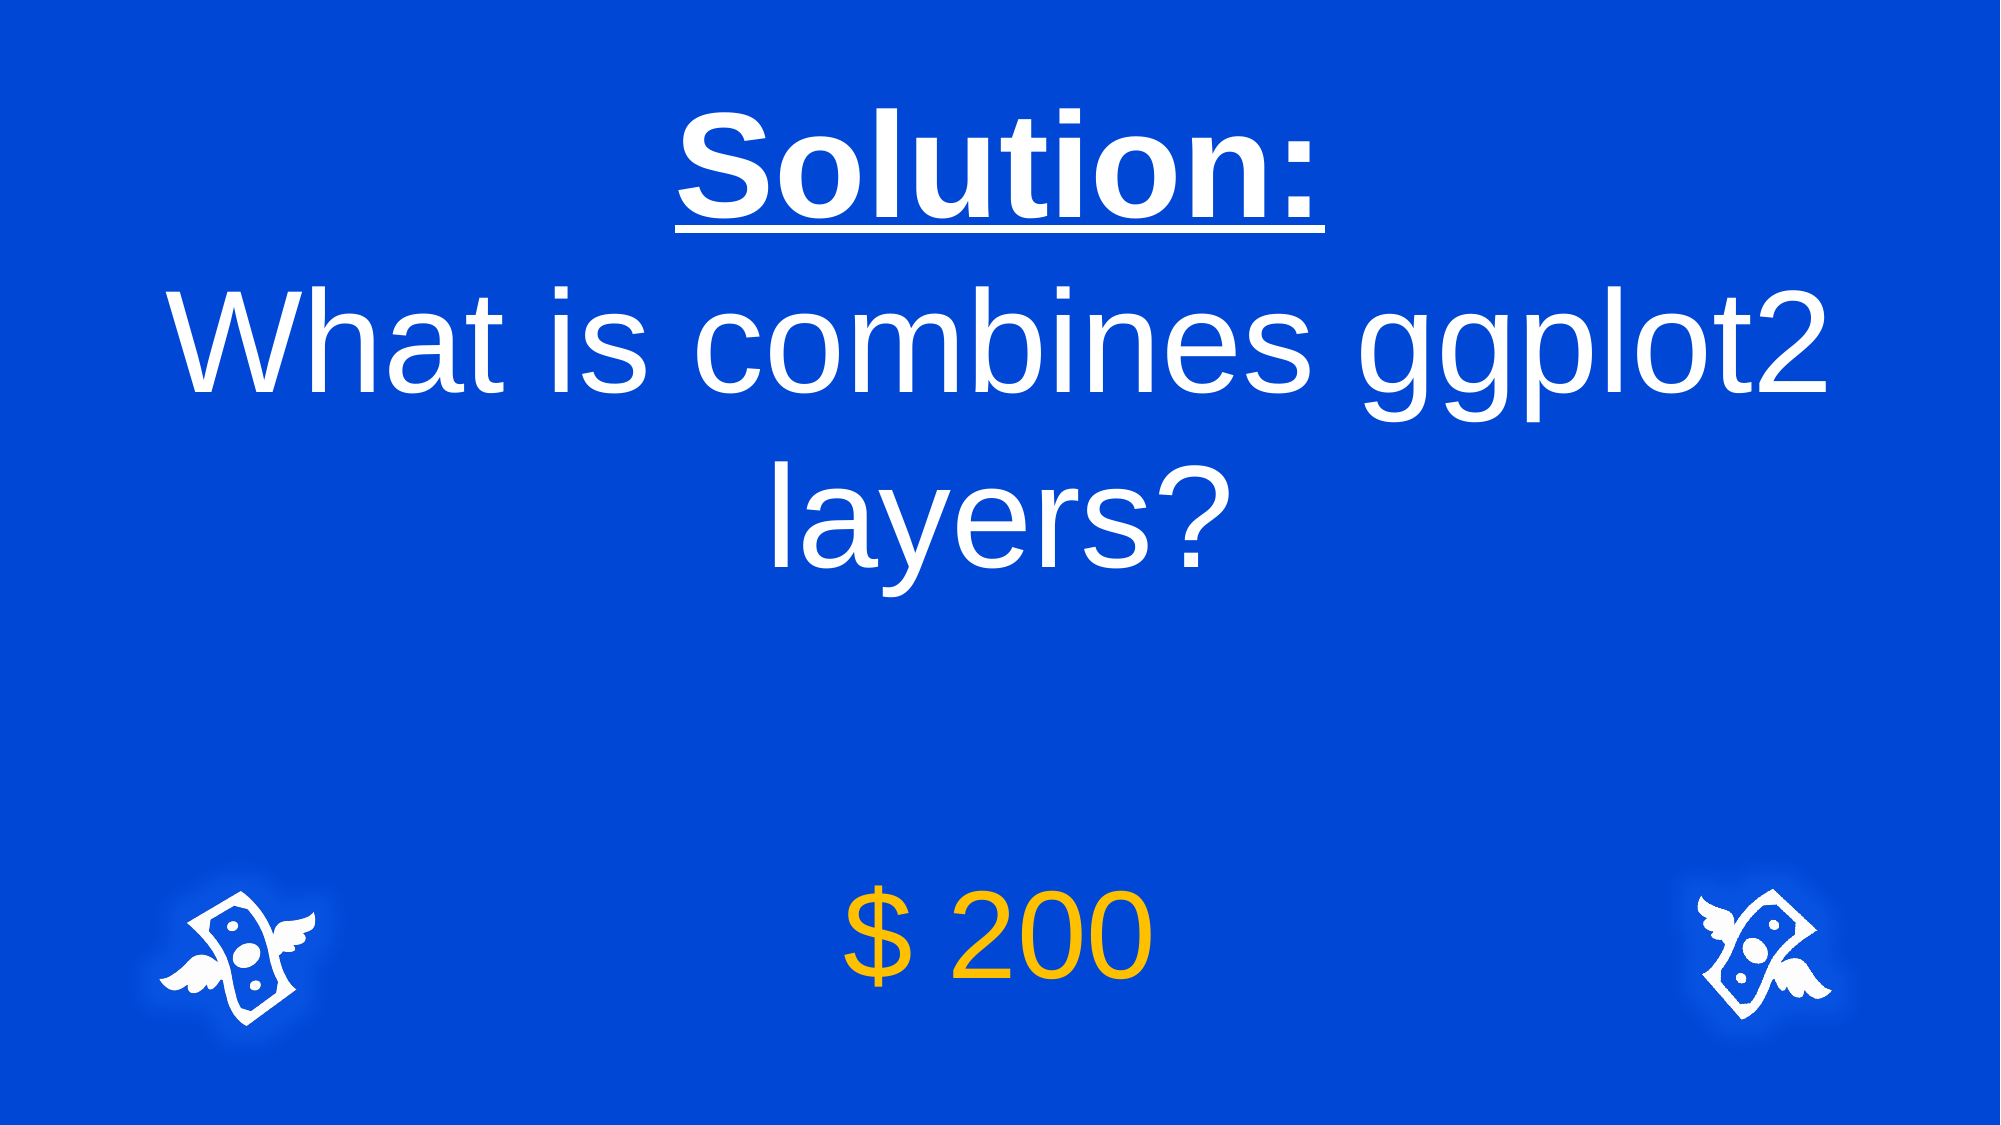

Solution:
What is combines ggplot2 layers?
$ 200